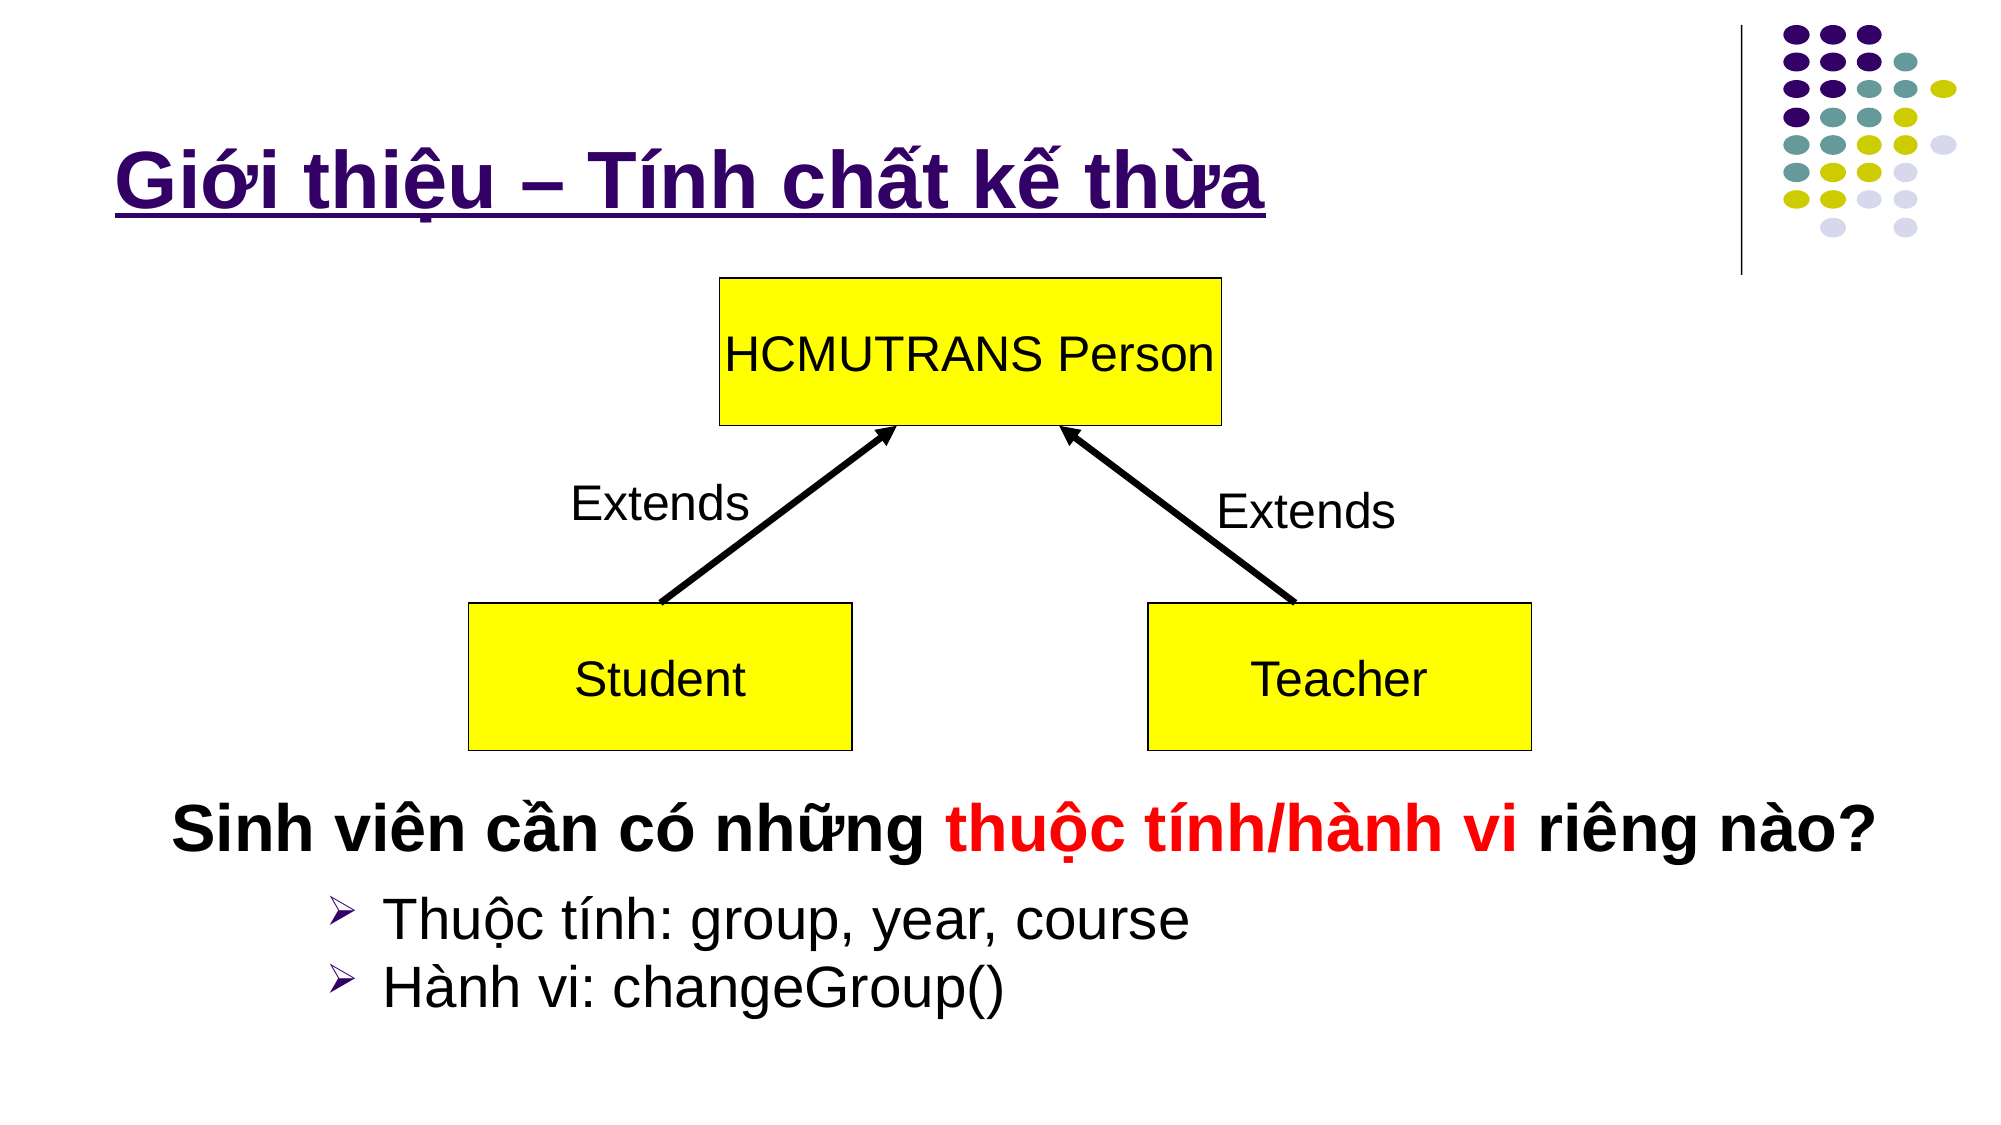

# Giới thiệu – Tính chất kế thừa
HCMUTRANS Person

Extends
Extends
Student
Teacher
	Sinh viên cần có những thuộc tính/hành vi riêng nào?
Thuộc tính: group, year, course
Hành vi: changeGroup()